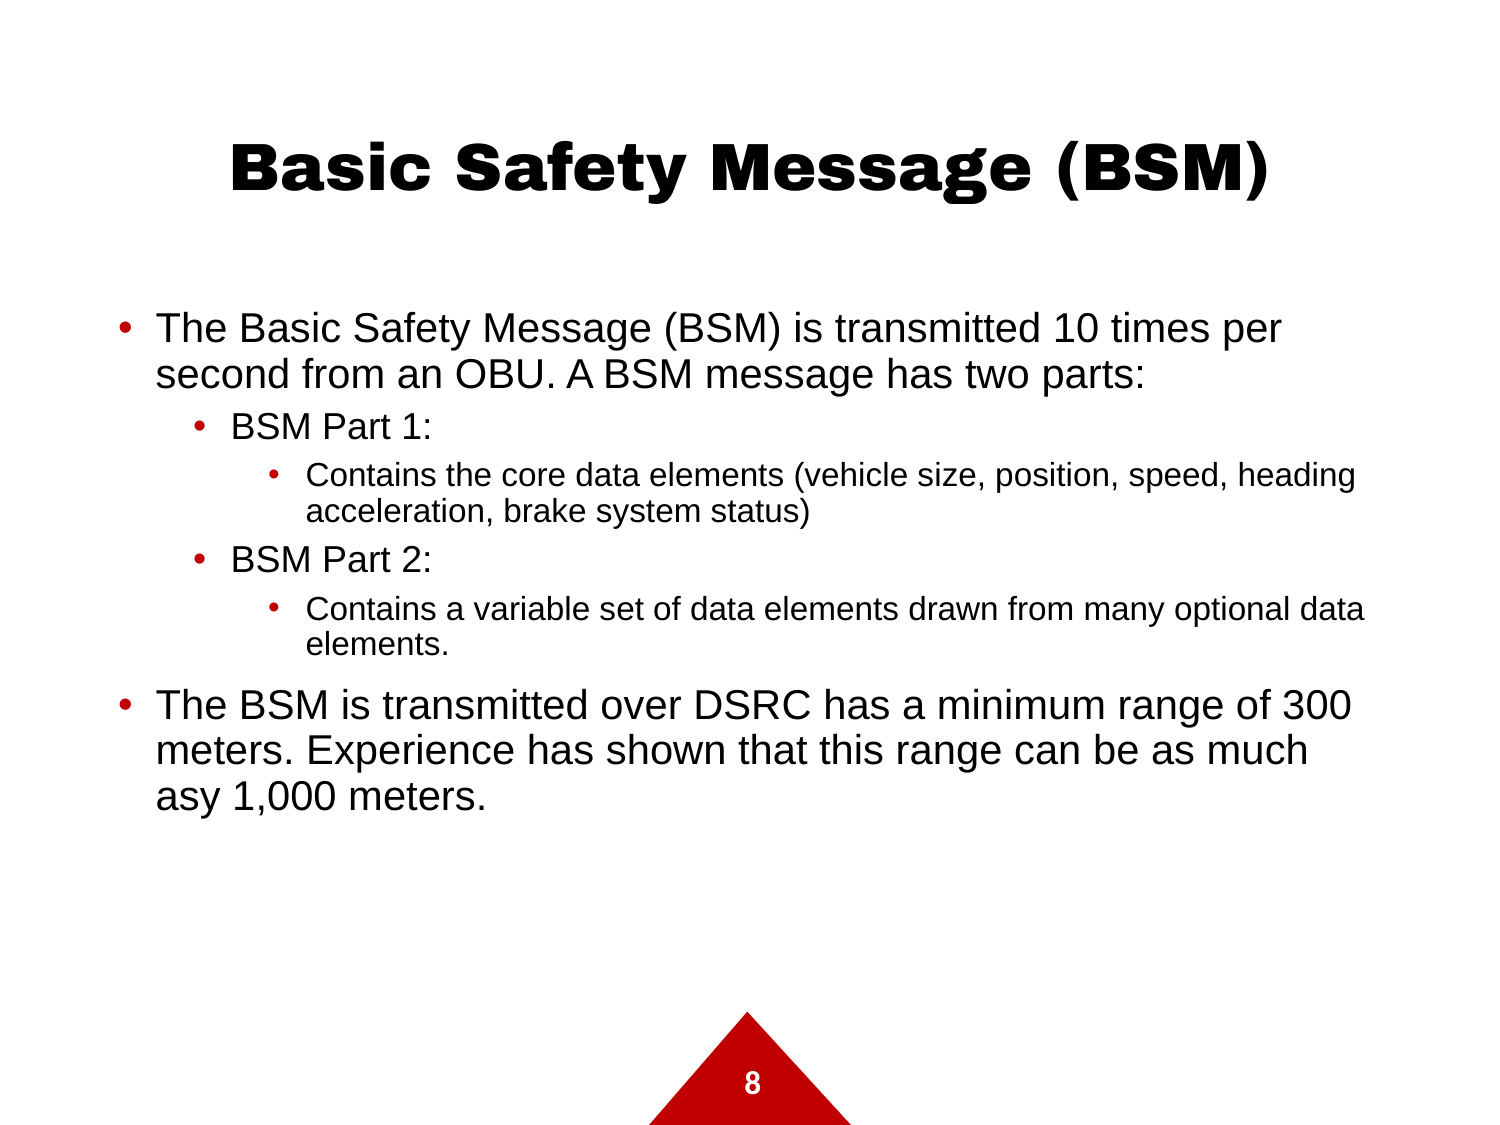

# Basic Safety Message (BSM)
The Basic Safety Message (BSM) is transmitted 10 times per second from an OBU. A BSM message has two parts:
BSM Part 1:
Contains the core data elements (vehicle size, position, speed, heading acceleration, brake system status)
BSM Part 2:
Contains a variable set of data elements drawn from many optional data elements.
The BSM is transmitted over DSRC has a minimum range of 300 meters. Experience has shown that this range can be as much asy 1,000 meters.

8